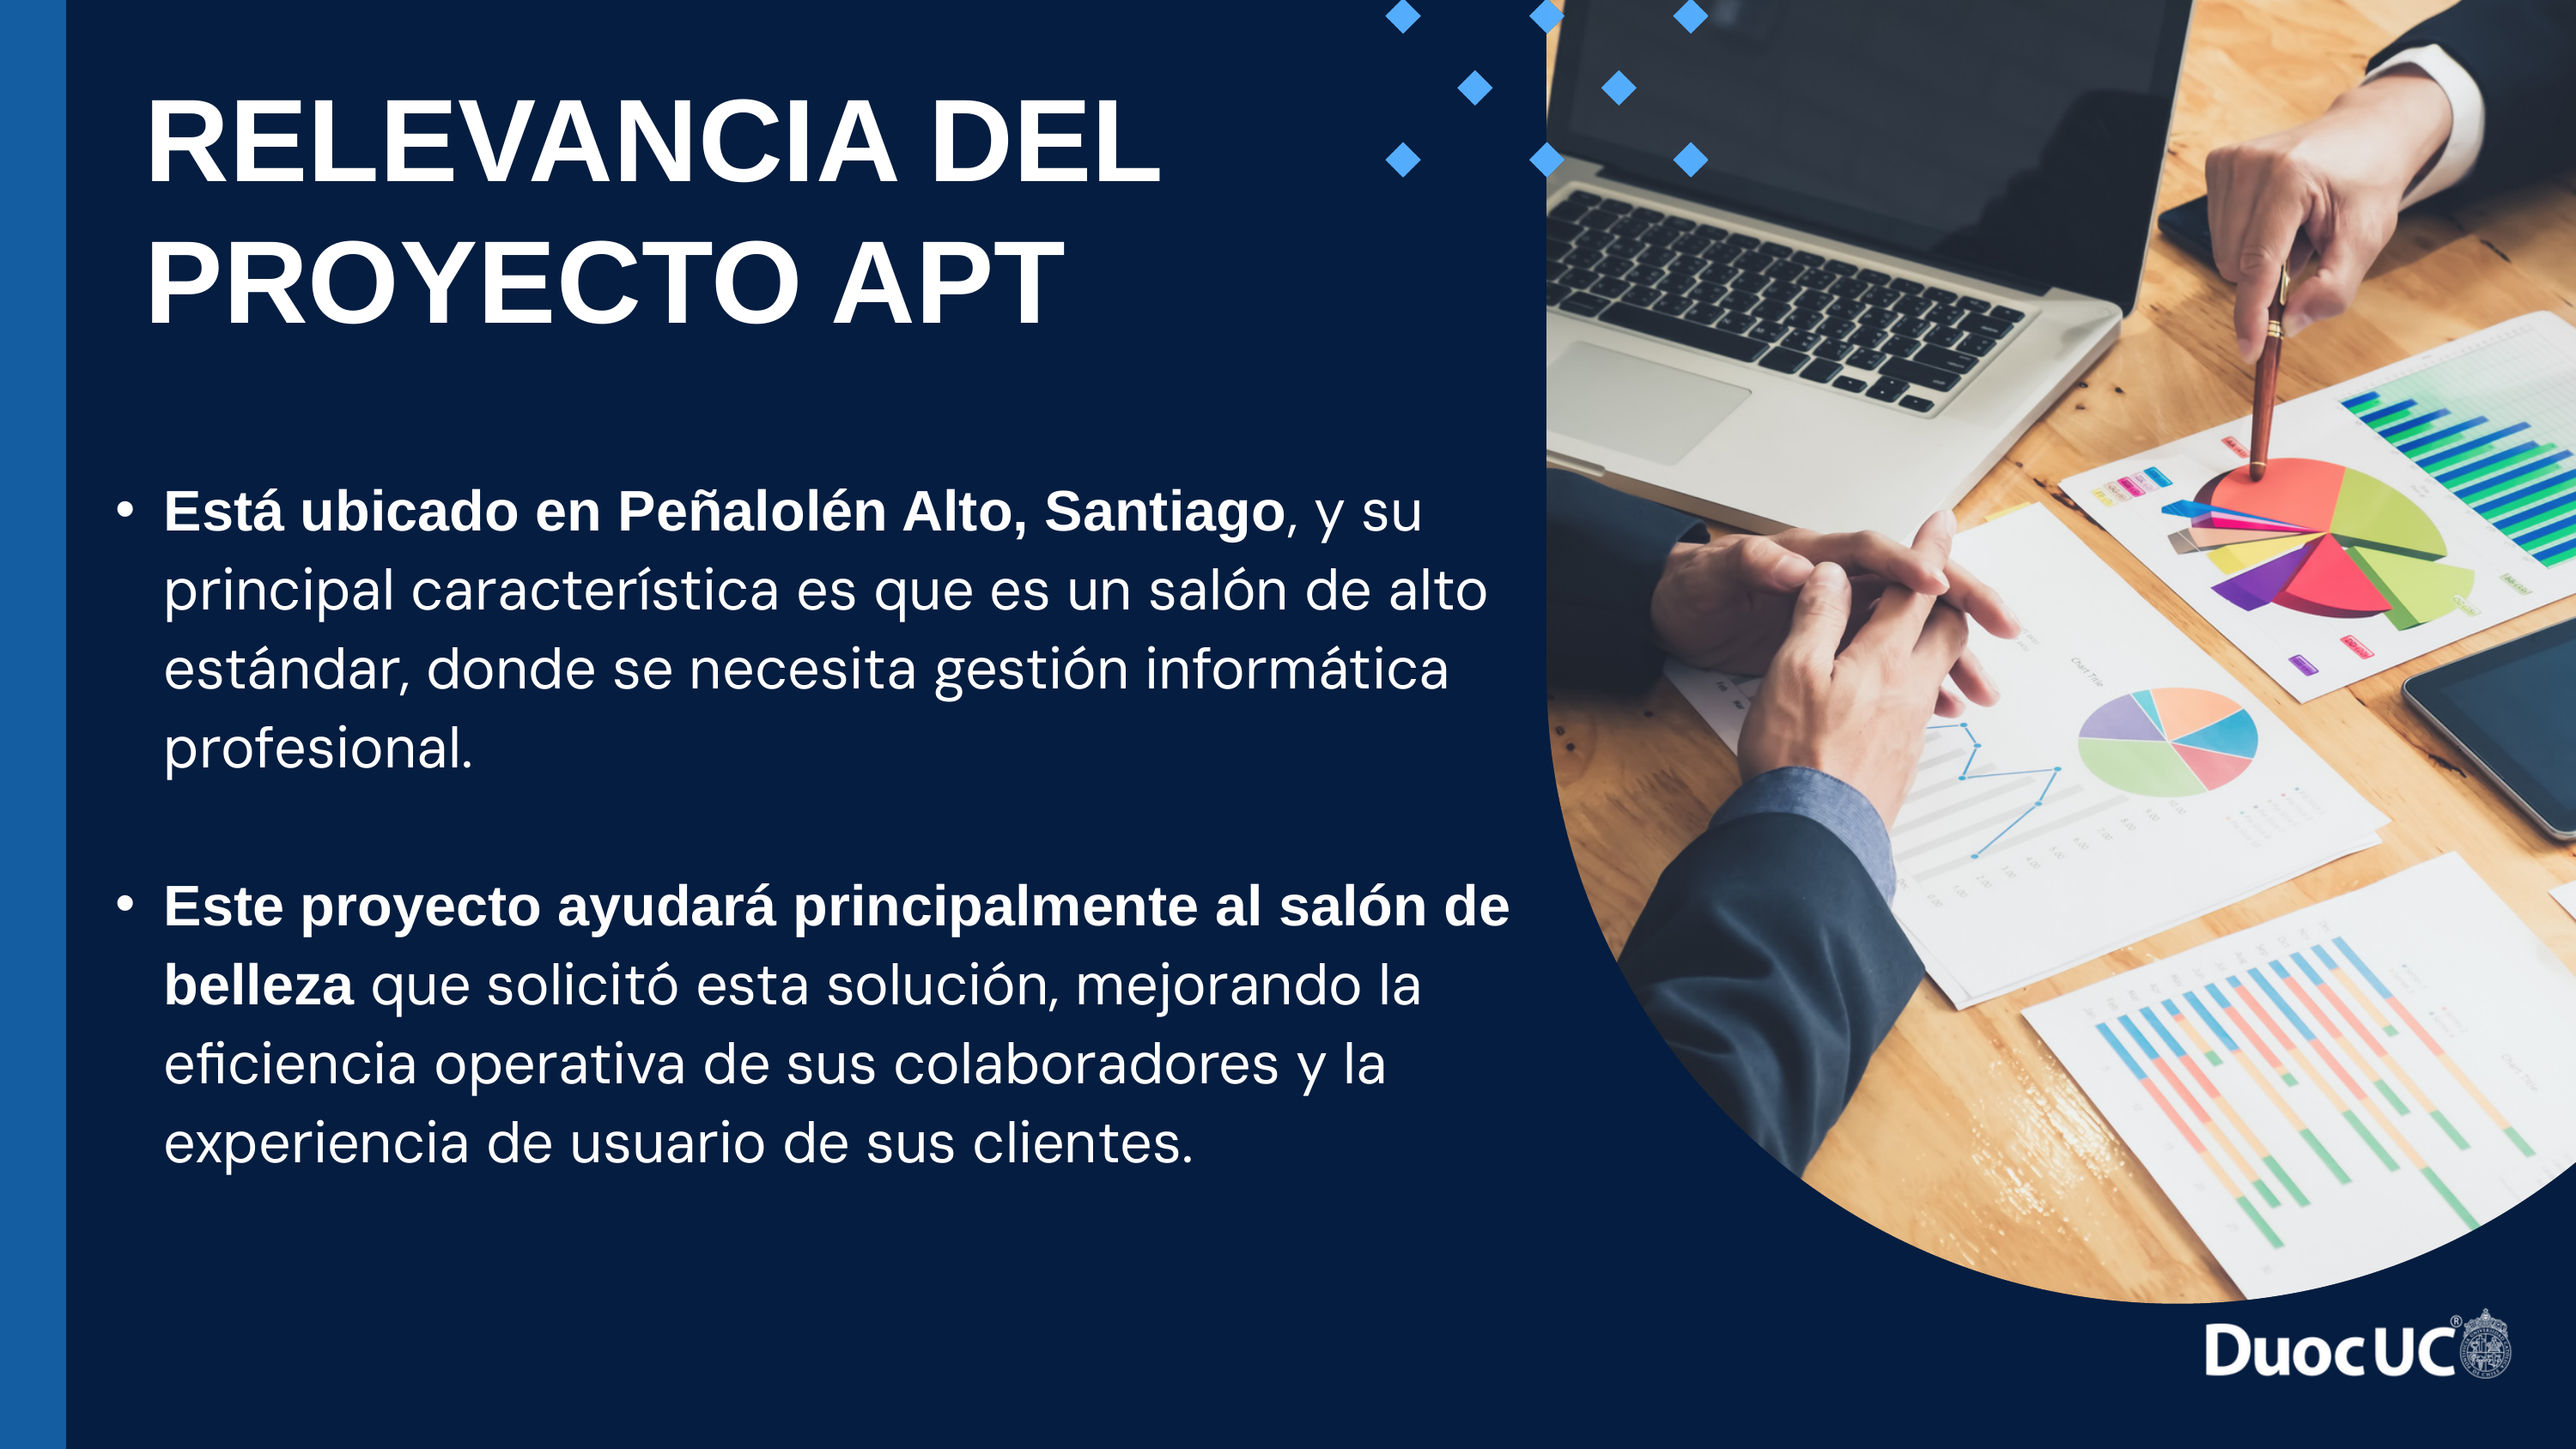

RELEVANCIA DEL PROYECTO APT
Está ubicado en Peñalolén Alto, Santiago, y su principal característica es que es un salón de alto estándar, donde se necesita gestión informática profesional.​

Este proyecto ayudará principalmente al salón de belleza que solicitó esta solución, mejorando la eficiencia operativa de sus colaboradores y la experiencia de usuario de sus clientes.